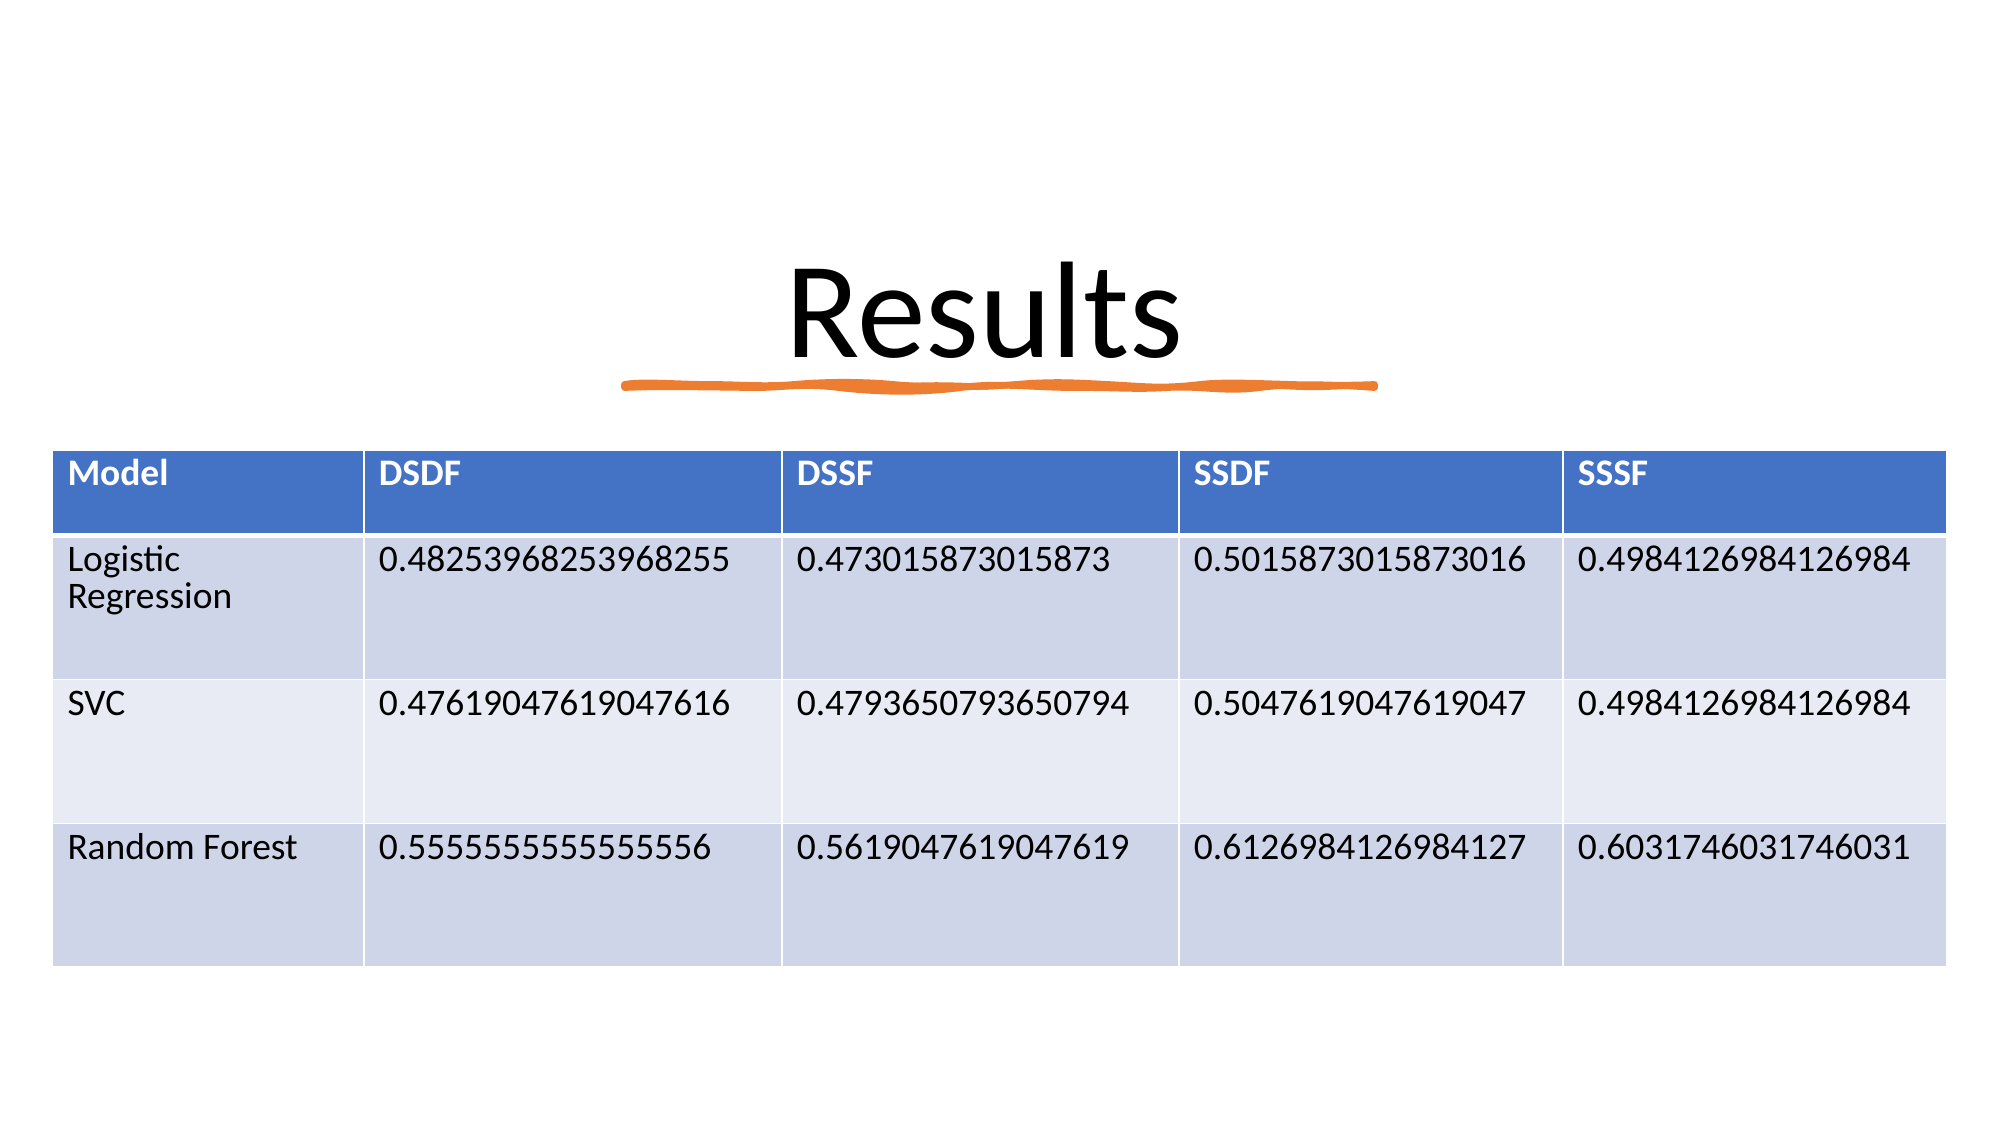

# Results

| Model | DSDF | DSSF | SSDF | SSSF |
| --- | --- | --- | --- | --- |
| Logistic Regression | 0.48253968253968255 | 0.473015873015873 | 0.5015873015873016 | 0.4984126984126984 |
| SVC | 0.47619047619047616 | 0.4793650793650794 | 0.5047619047619047 | 0.4984126984126984 |
| Random Forest | 0.5555555555555556 | 0.5619047619047619 | 0.6126984126984127 | 0.6031746031746031 |